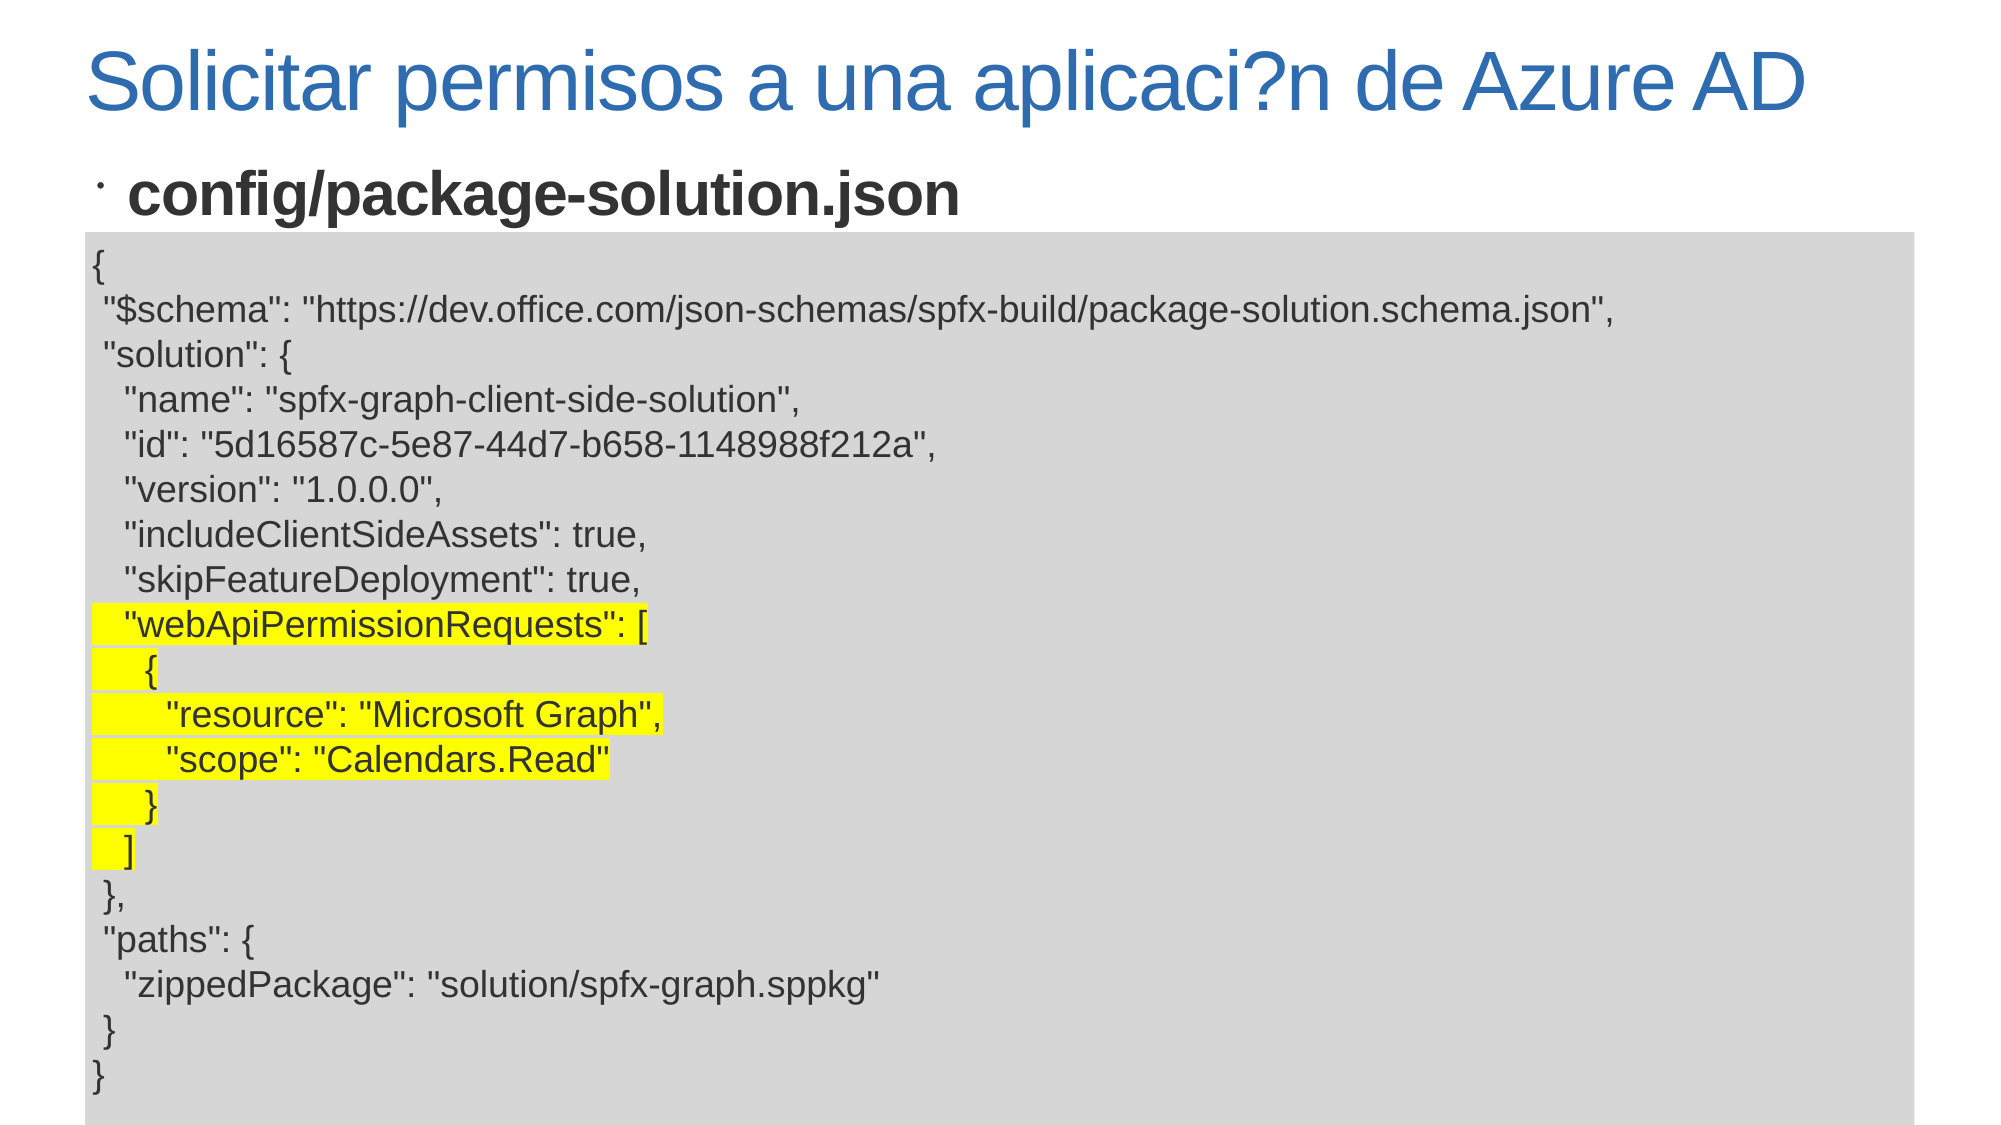

# Solicitar permisos a una aplicaci?n de Azure AD
config/package-solution.json
{
 "$schema": "https://dev.office.com/json-schemas/spfx-build/package-solution.schema.json",
 "solution": {
   "name": "spfx-graph-client-side-solution",
   "id": "5d16587c-5e87-44d7-b658-1148988f212a",
   "version": "1.0.0.0",
   "includeClientSideAssets": true,
   "skipFeatureDeployment": true,
   "webApiPermissionRequests": [
     {
       "resource": "Microsoft Graph",
       "scope": "Calendars.Read"
     }
   ]
 },
 "paths": {
   "zippedPackage": "solution/spfx-graph.sppkg"
 }
}